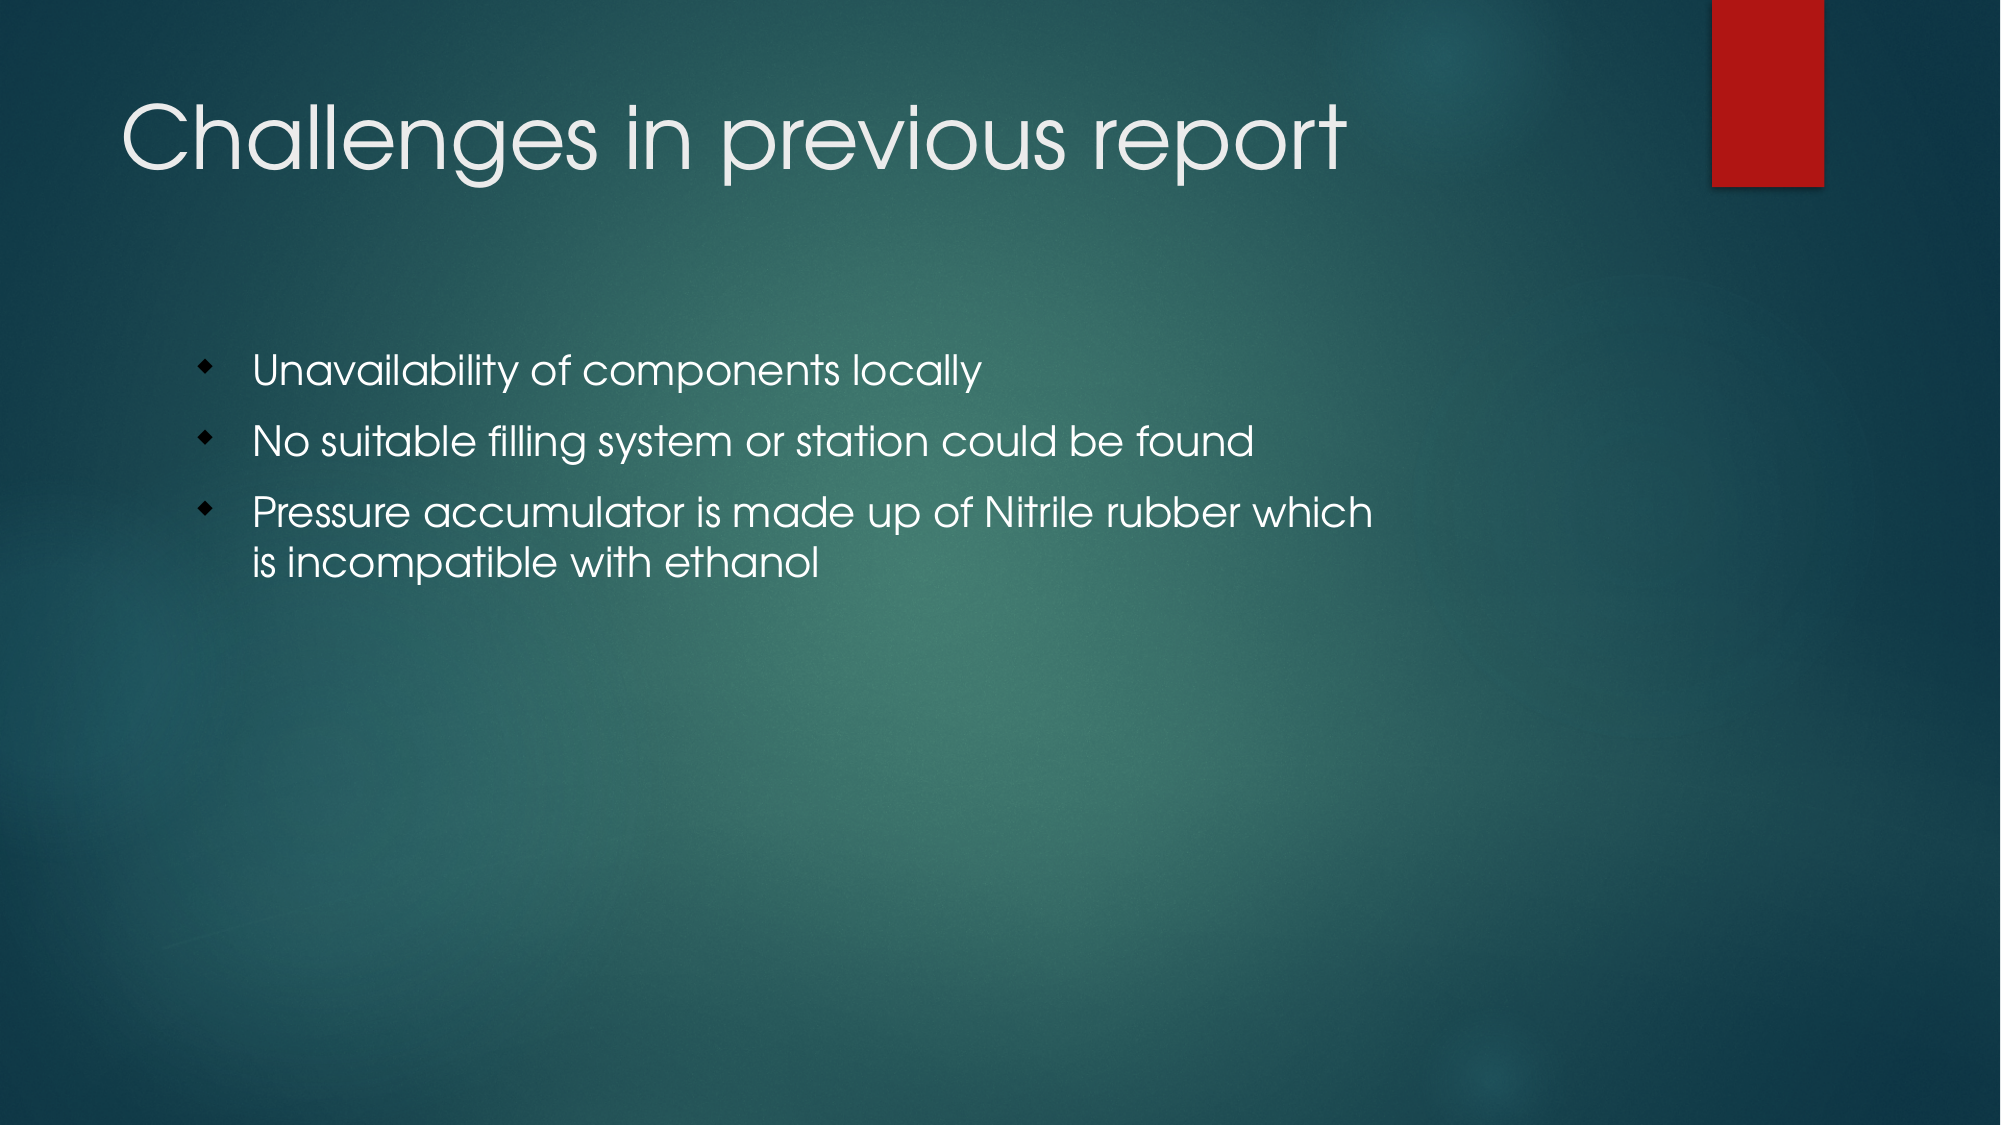

# Challenges in previous report
Unavailability of components locally
No suitable filling system or station could be found
Pressure accumulator is made up of Nitrile rubber which is incompatible with ethanol